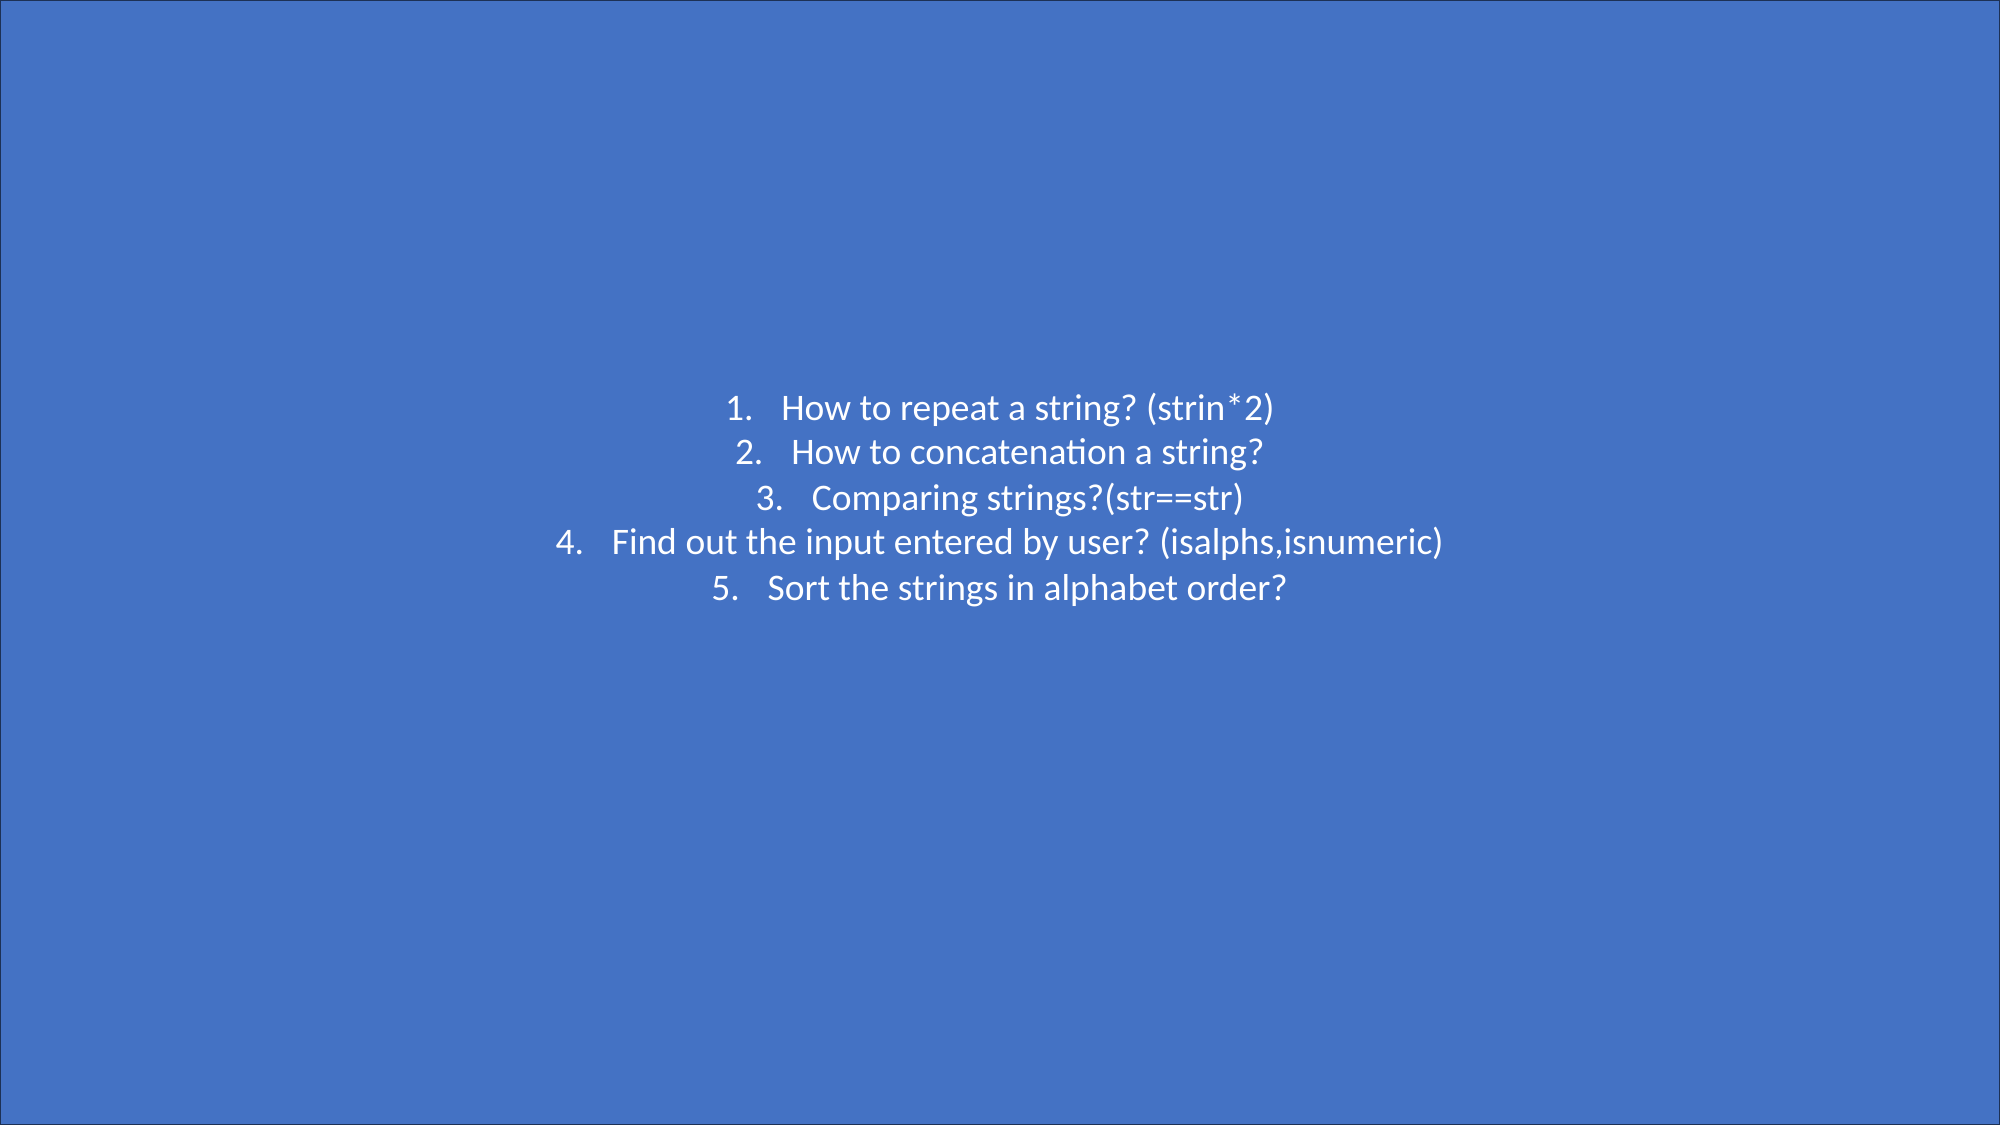

How to repeat a string? (strin*2)
How to concatenation a string?
Comparing strings?(str==str)
Find out the input entered by user? (isalphs,isnumeric)
Sort the strings in alphabet order?